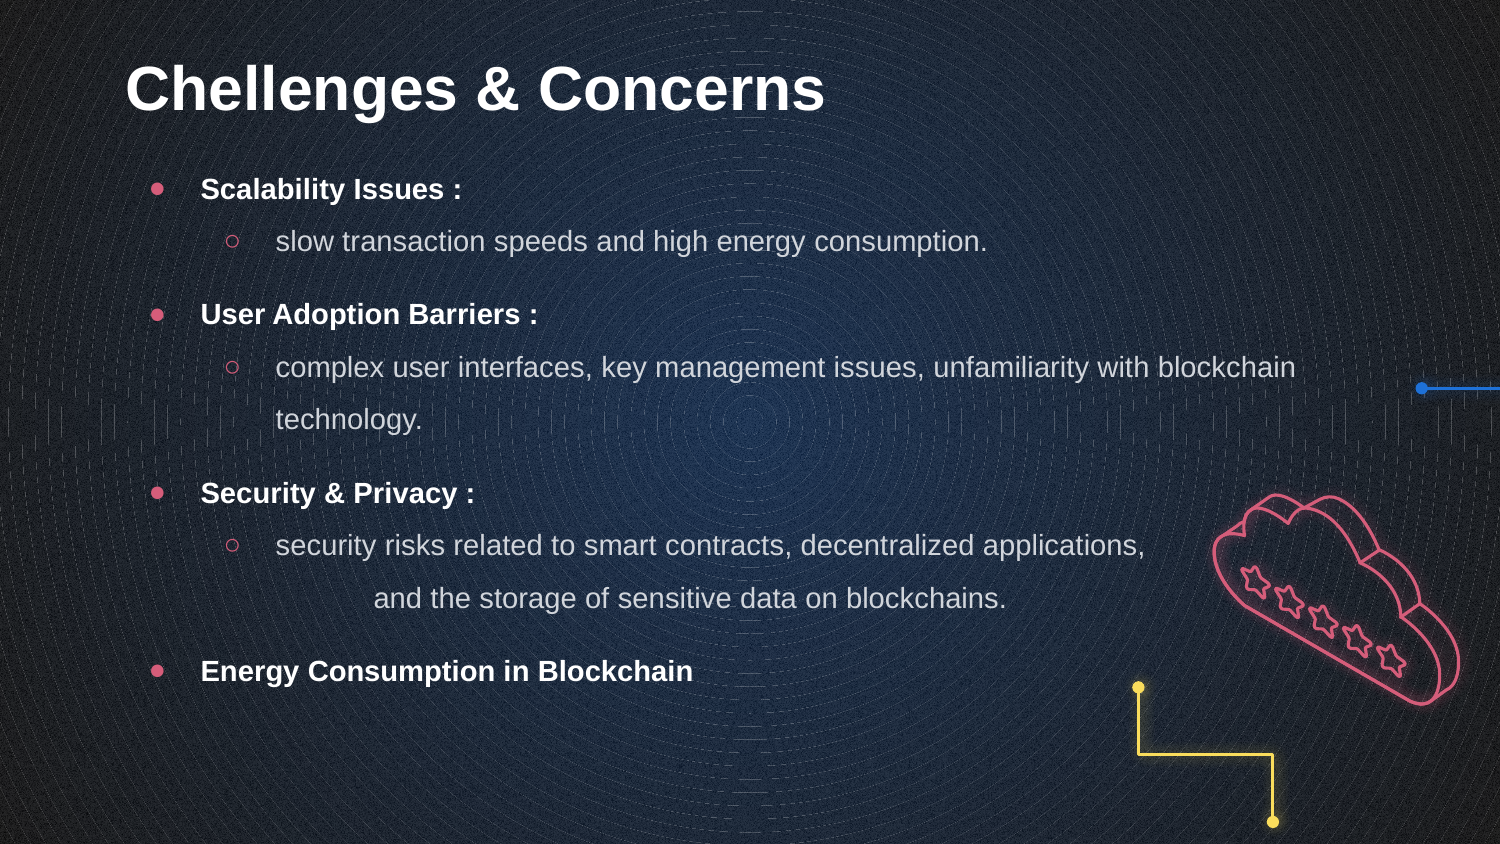

# Chellenges & Concerns
Scalability Issues :
slow transaction speeds and high energy consumption.
User Adoption Barriers :
complex user interfaces, key management issues, unfamiliarity with blockchain technology.
Security & Privacy :
security risks related to smart contracts, decentralized applications,
	and the storage of sensitive data on blockchains.
Energy Consumption in Blockchain